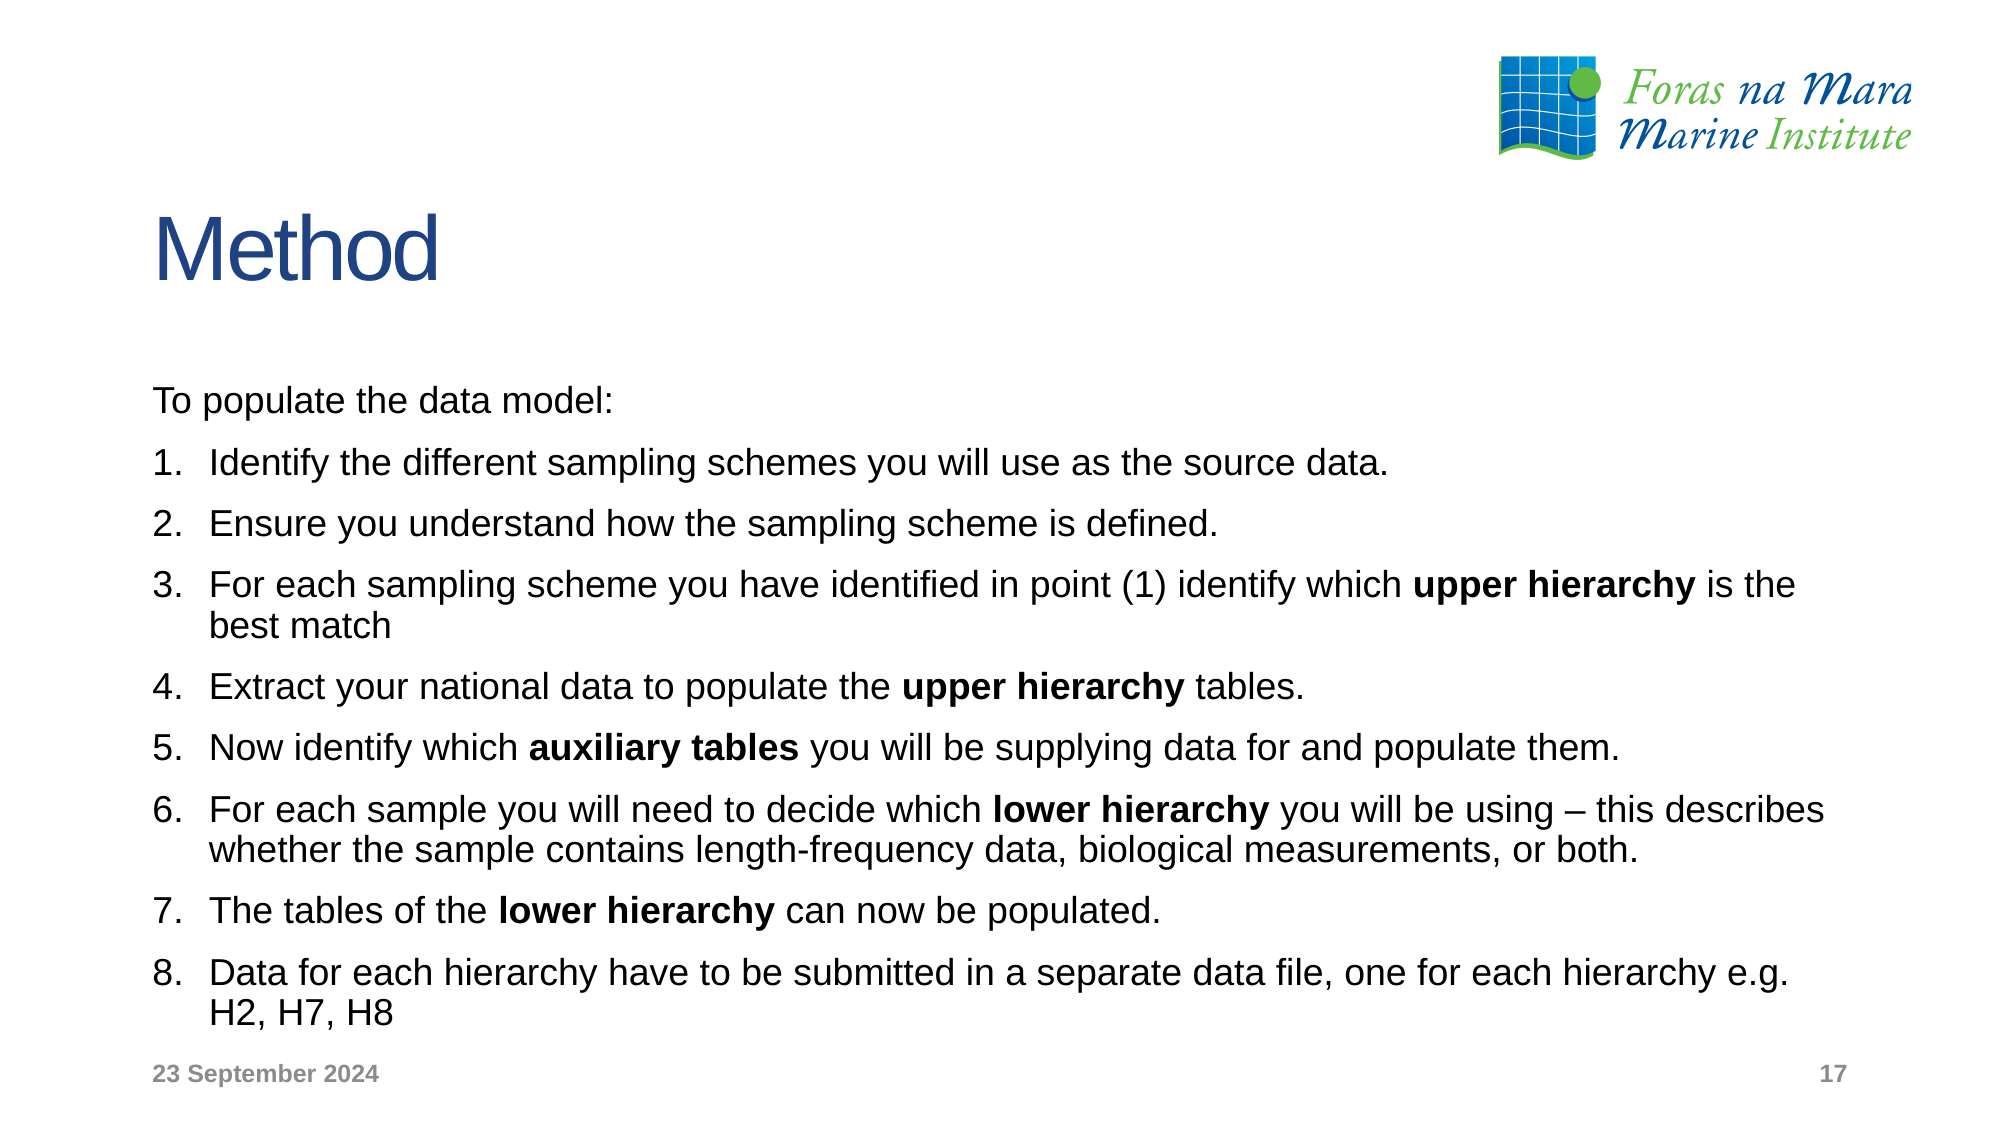

# Method
To populate the data model:
Identify the different sampling schemes you will use as the source data.
Ensure you understand how the sampling scheme is defined.
For each sampling scheme you have identified in point (1) identify which upper hierarchy is the best match
Extract your national data to populate the upper hierarchy tables.
Now identify which auxiliary tables you will be supplying data for and populate them.
For each sample you will need to decide which lower hierarchy you will be using – this describes whether the sample contains length-frequency data, biological measurements, or both.
The tables of the lower hierarchy can now be populated.
Data for each hierarchy have to be submitted in a separate data file, one for each hierarchy e.g. H2, H7, H8

23 September 2024
17